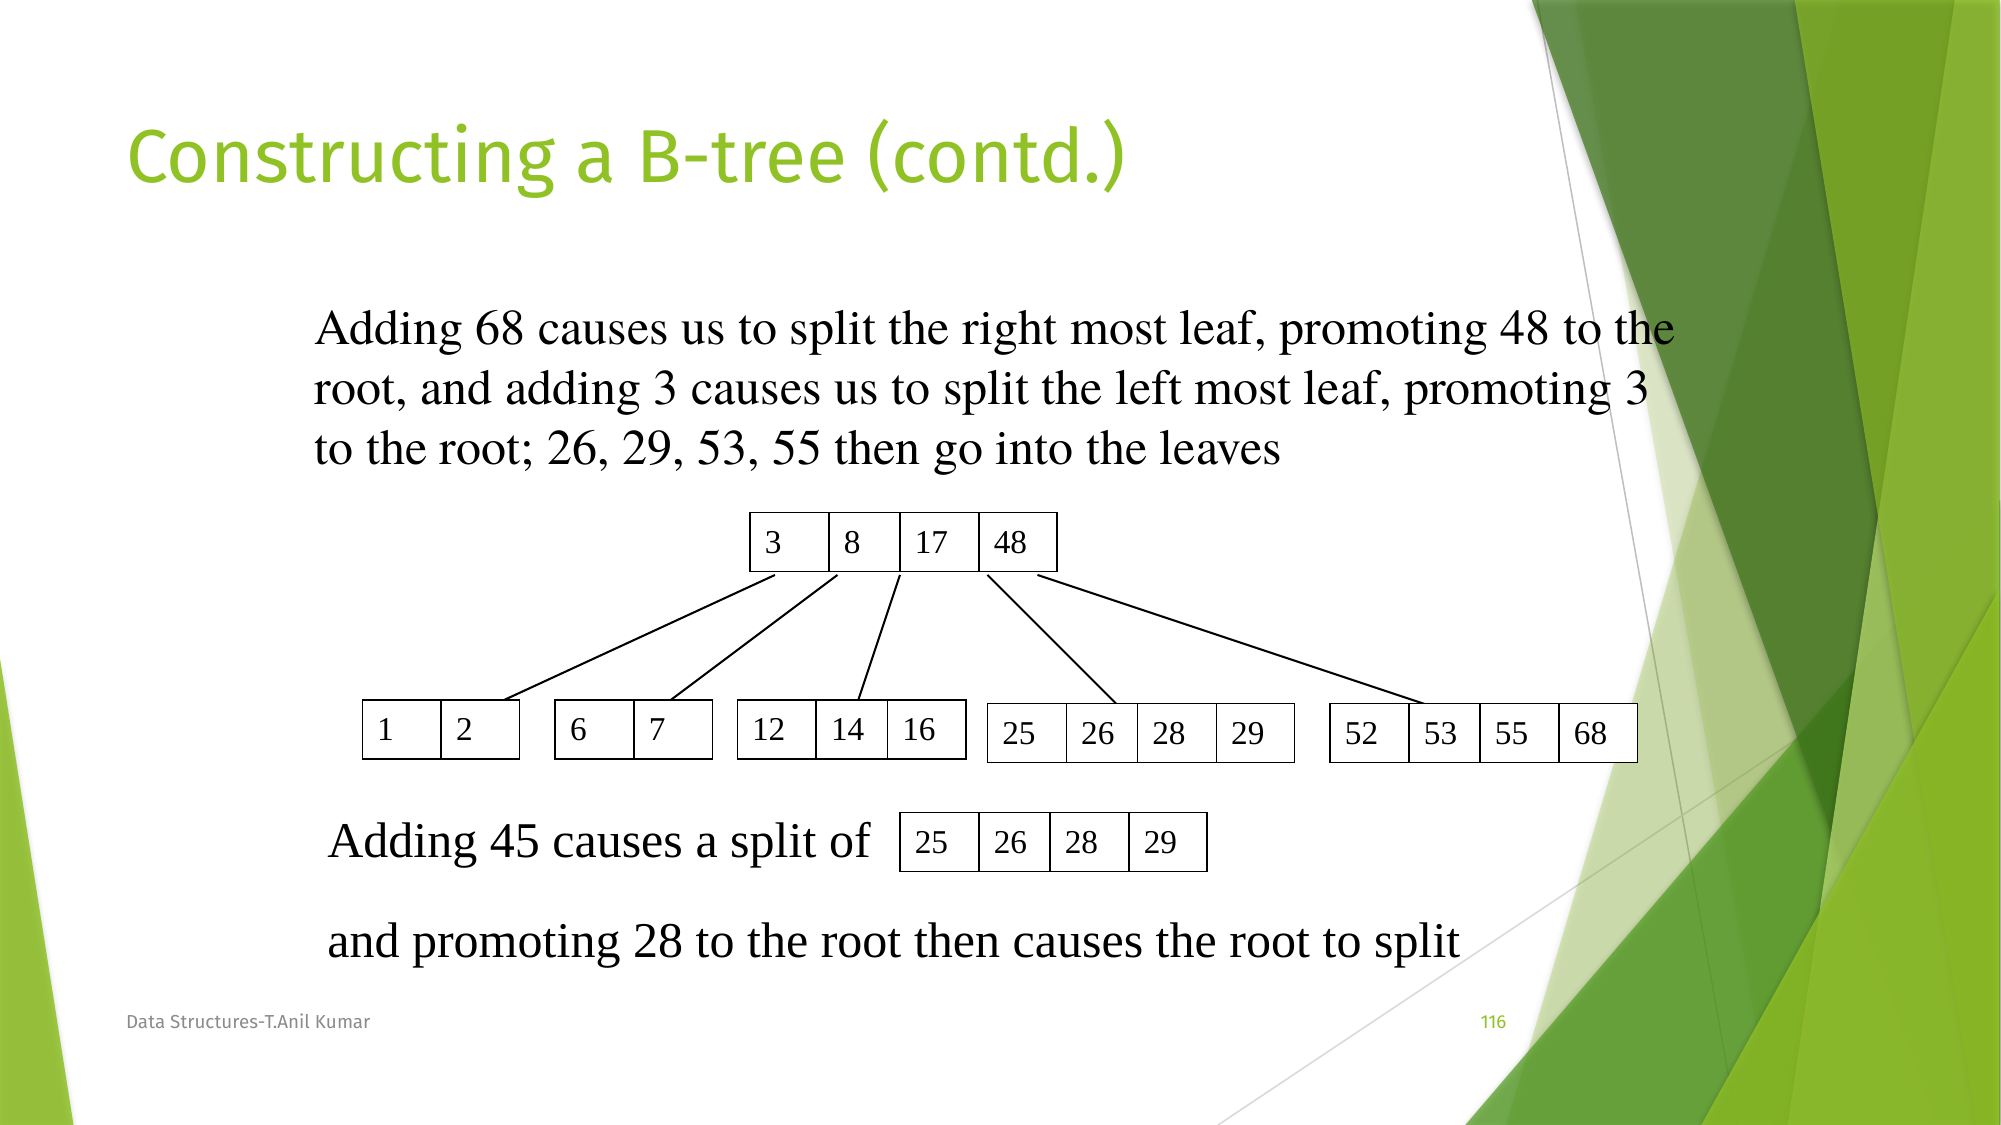

# Constructing a B-tree (contd.)
Adding 68 causes us to split the right most leaf, promoting 48 to the root, and adding 3 causes us to split the left most leaf, promoting 3 to the root; 26, 29, 53, 55 then go into the leaves
3
8
17
48

1
2
6
7
12
14
16
25
26
28
29
52
53
55
68
Adding 45 causes a split of
25
26
28
29
and promoting 28 to the root then causes the root to split
Data Structures-T.Anil Kumar
116